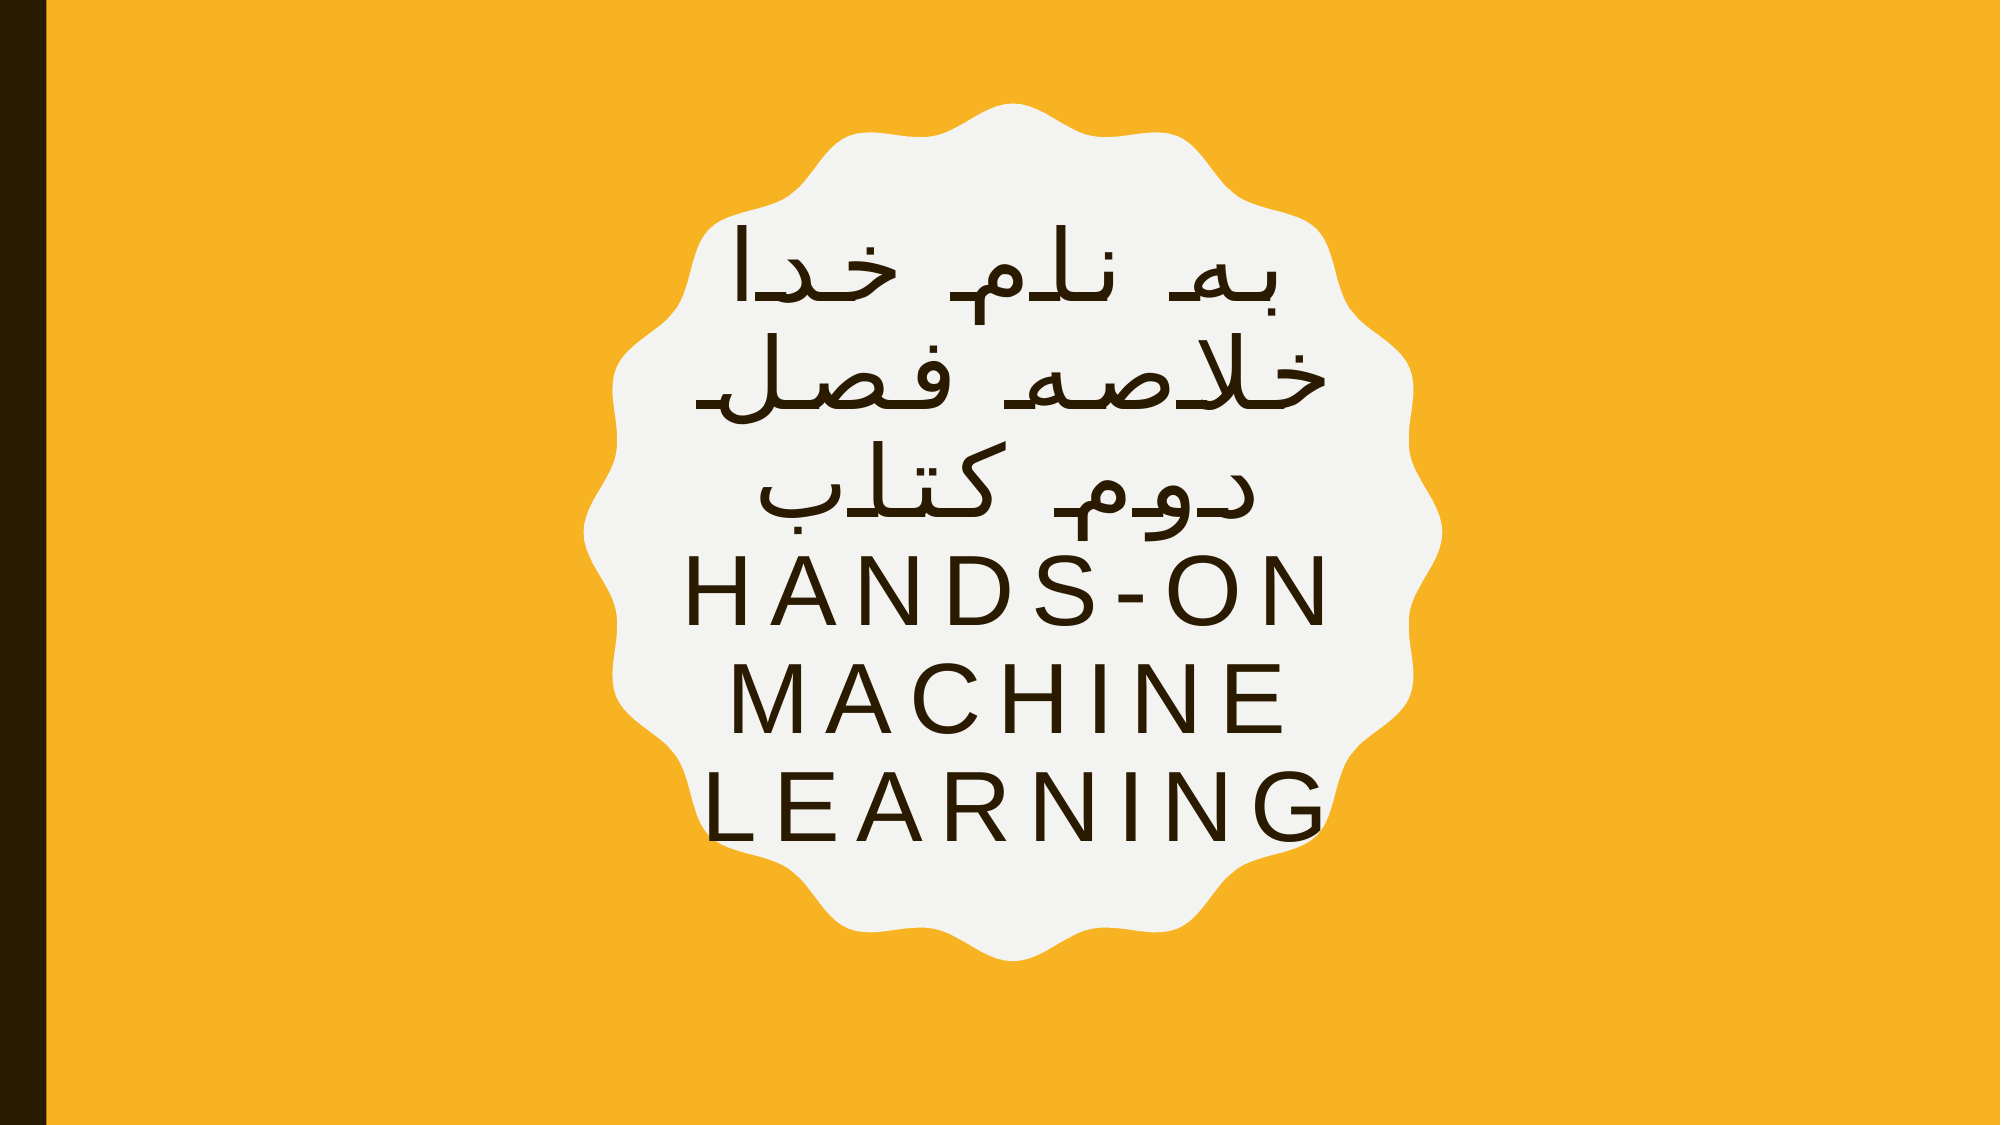

# به نام خدا خلاصه فصل دوم کتاب hands-on machine learning